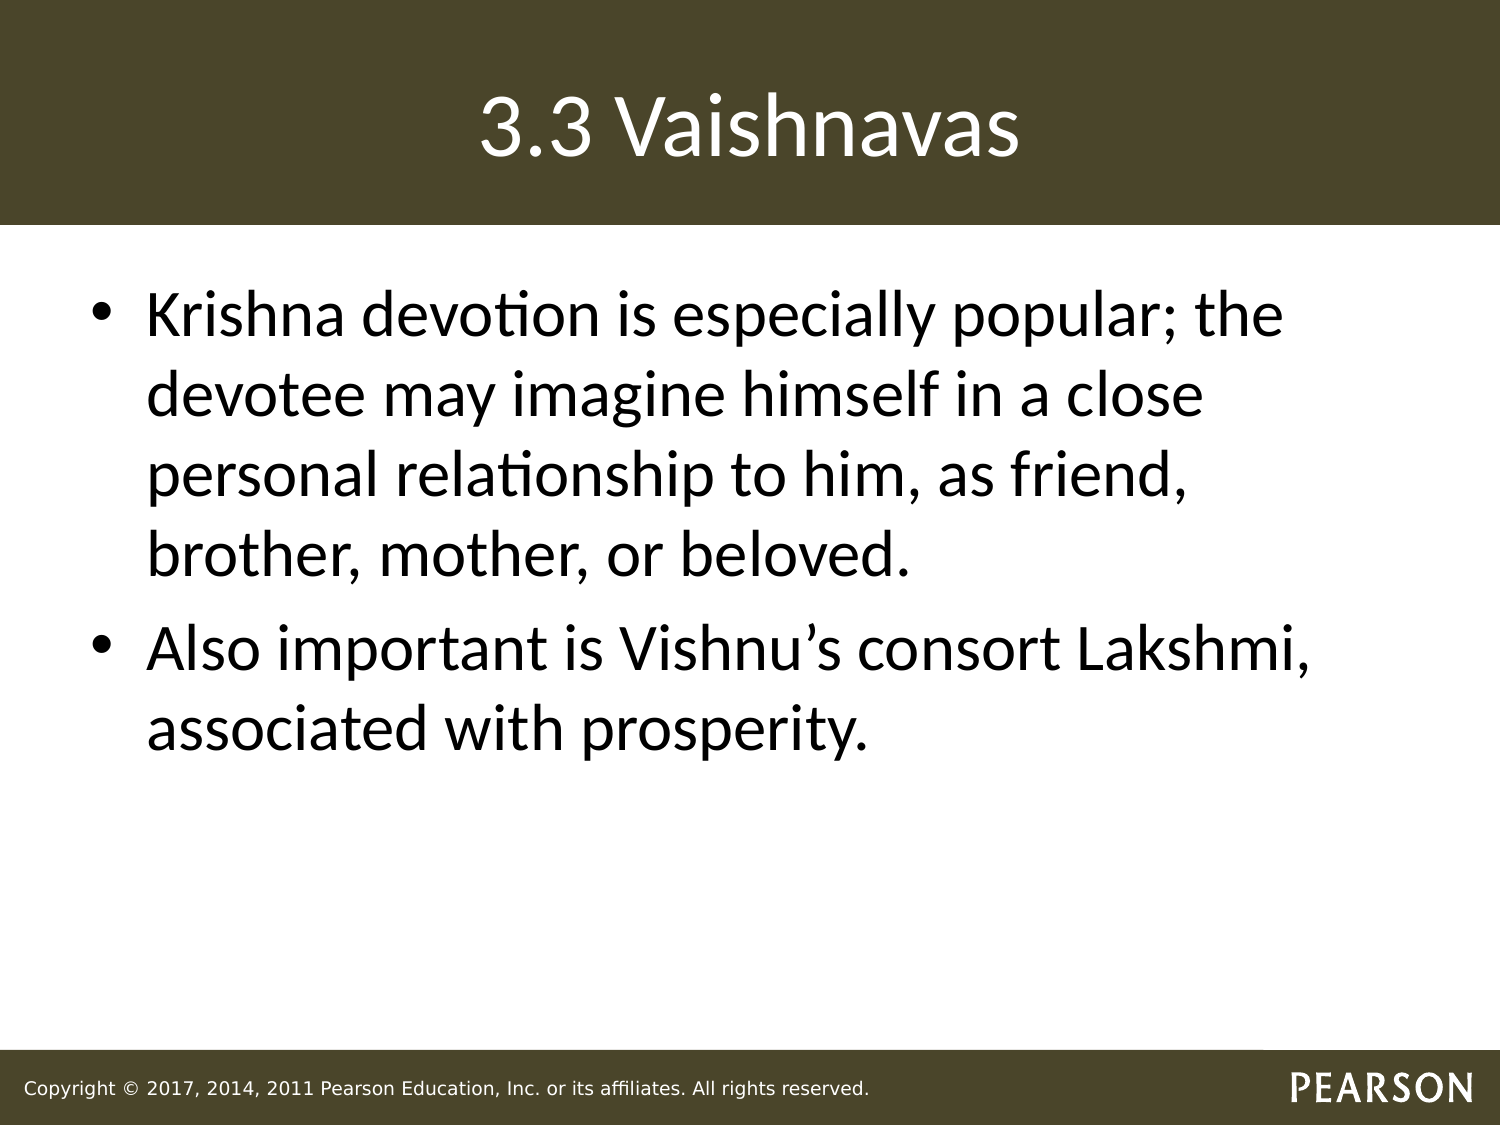

# 3.3 Vaishnavas
Krishna devotion is especially popular; the devotee may imagine himself in a close personal relationship to him, as friend, brother, mother, or beloved.
Also important is Vishnu’s consort Lakshmi, associated with prosperity.